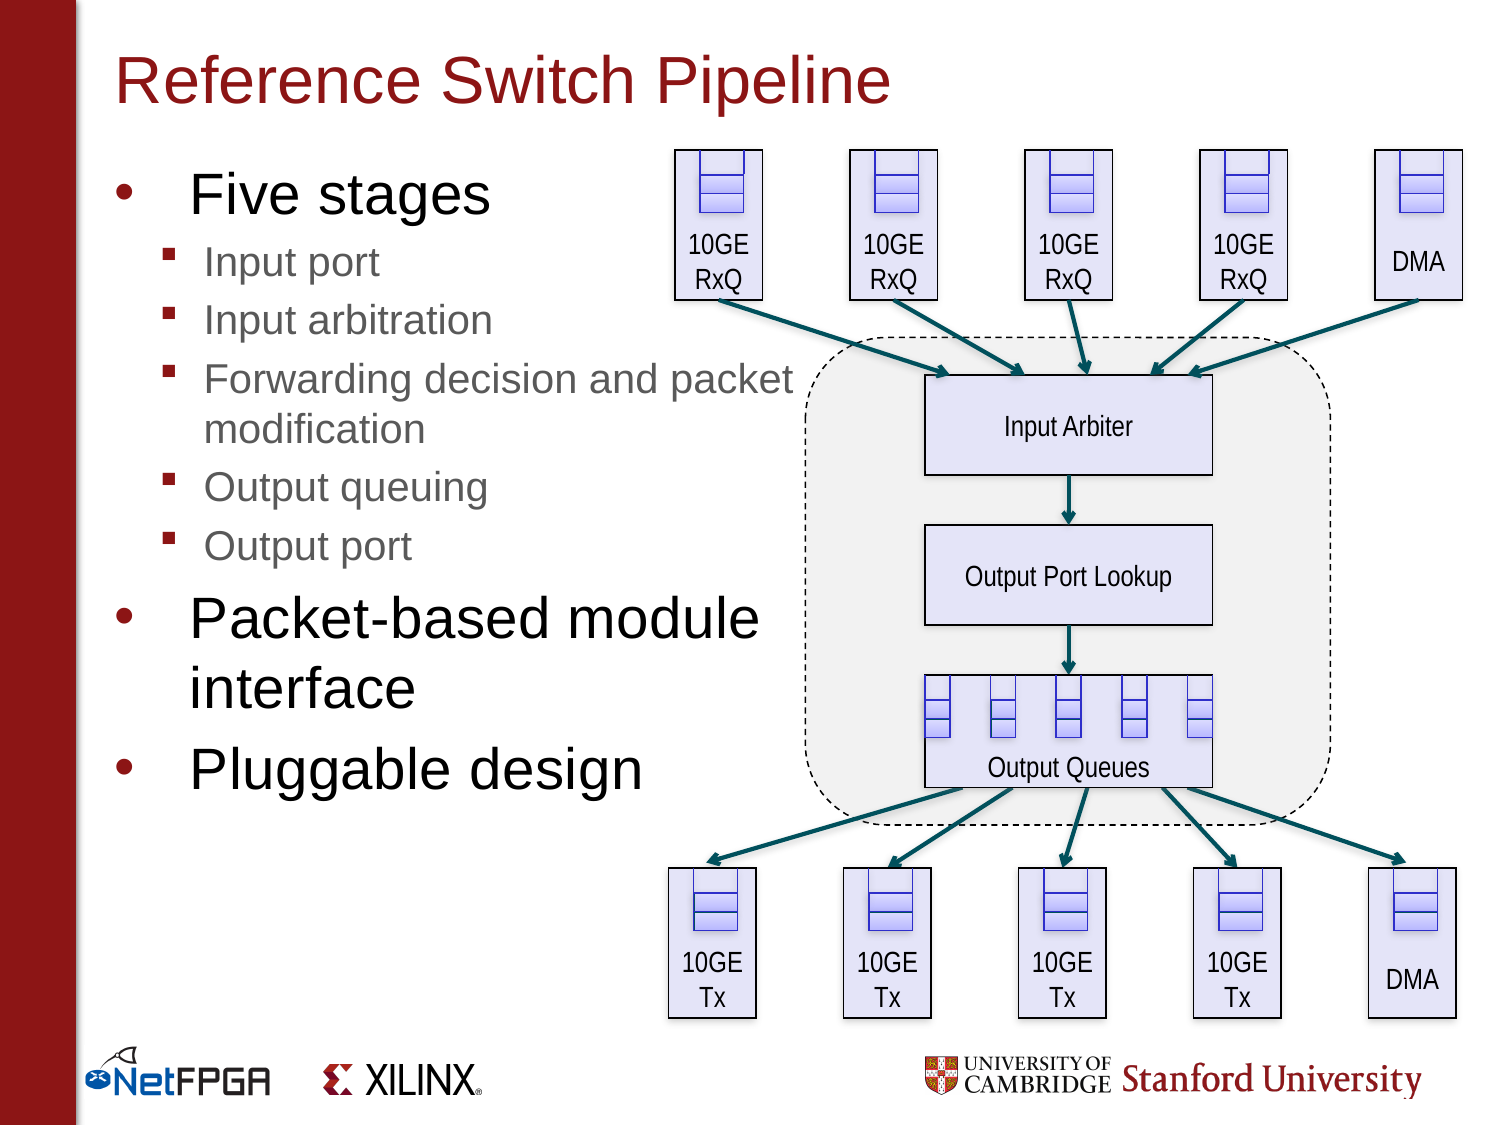

Reference Switch Pipeline
Five stages
Input port
Input arbitration
Forwarding decision and packet modification
Output queuing
Output port
Packet-based module interface
Pluggable design

10GE
RxQ

10GE
RxQ

10GE
RxQ

10GE
RxQ

DMA

Input Arbiter
Output Port Lookup

Output Queues

10GE
Tx

10GE
Tx

10GE
Tx

10GE
Tx

DMA